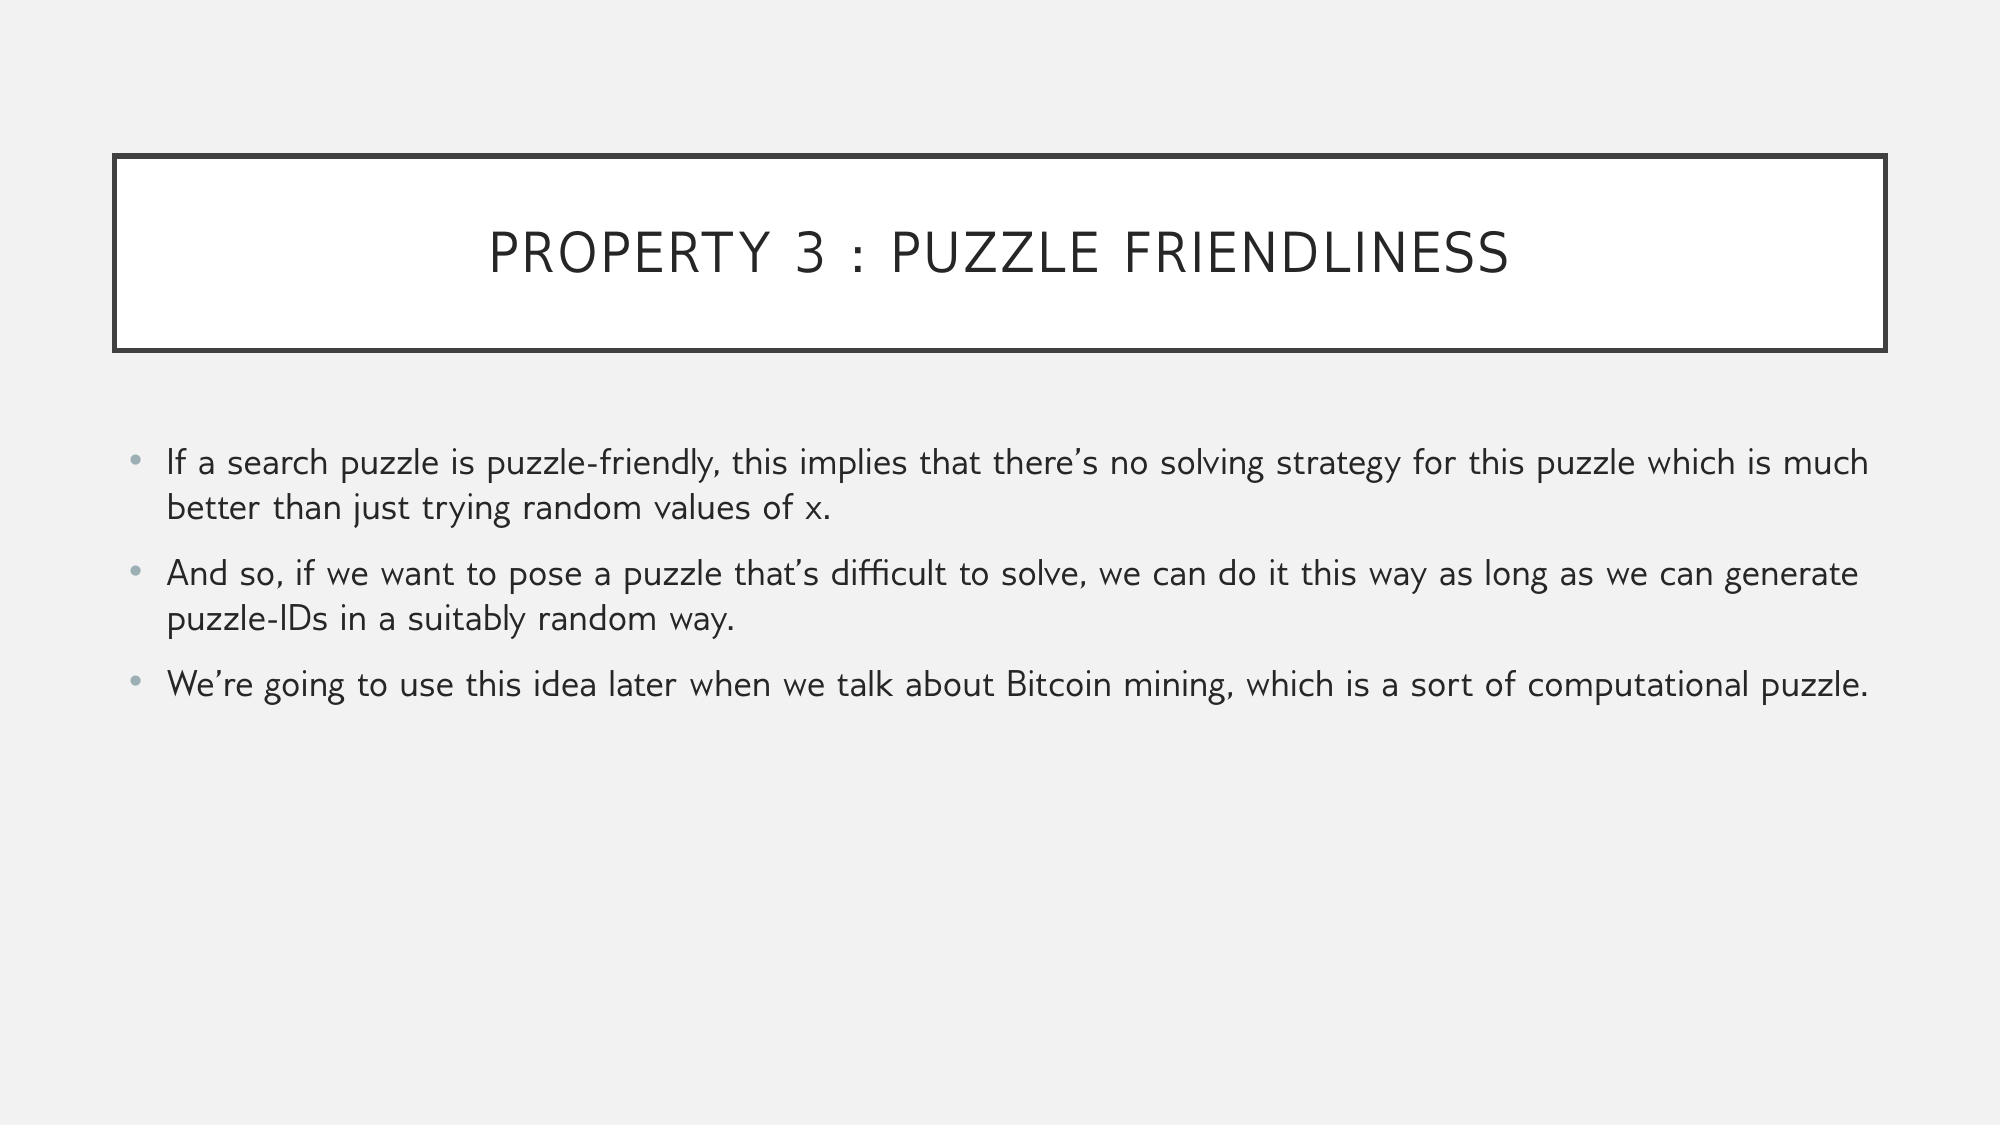

# Property 3 : Puzzle friendliness
If a search puzzle is puzzle‐friendly, this implies that there’s no solving strategy for this puzzle which is much better than just trying random values of x.
And so, if we want to pose a puzzle that’s difficult to solve, we can do it this way as long as we can generate puzzle‐IDs in a suitably random way.
We’re going to use this idea later when we talk about Bitcoin mining, which is a sort of computational puzzle.